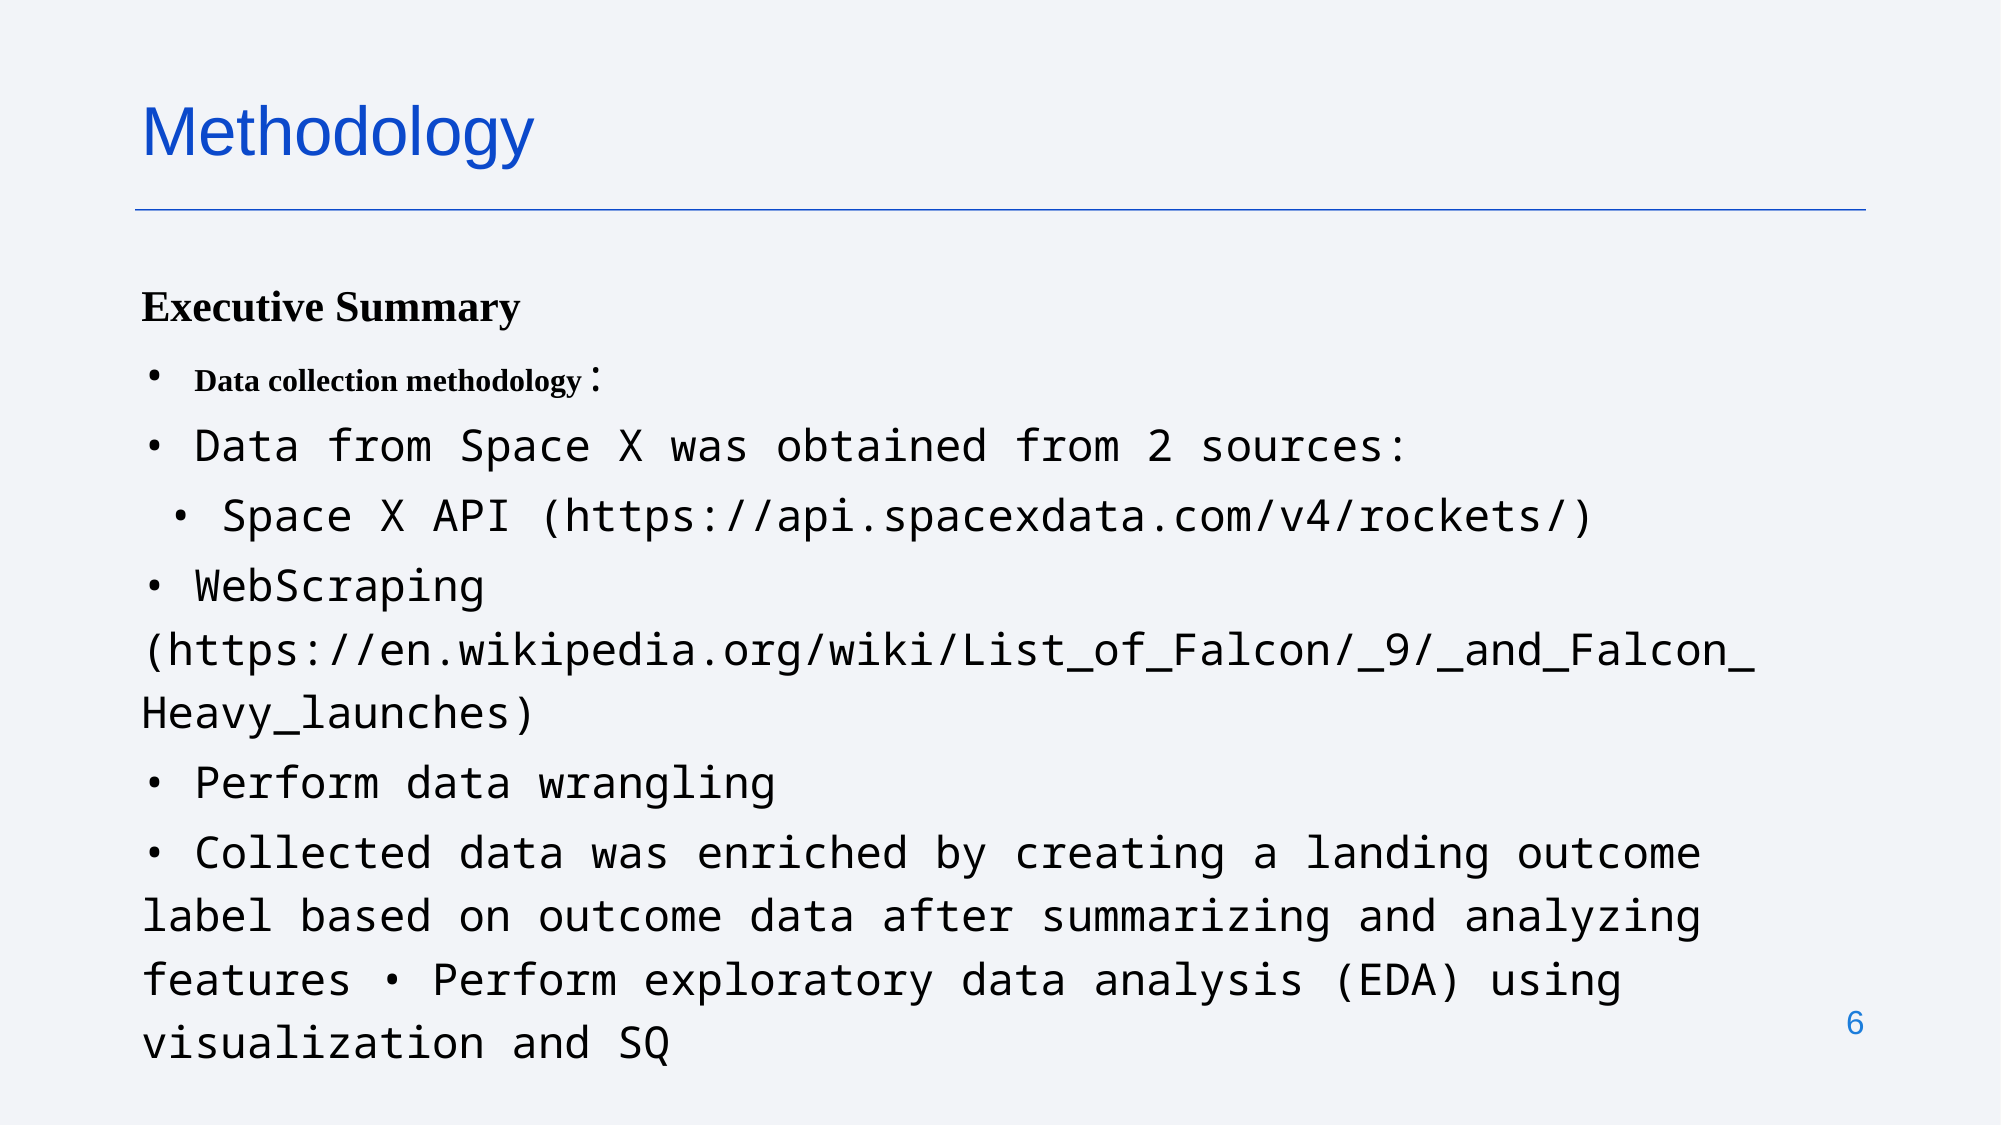

Methodology
Executive Summary
• Data collection methodology:
• Data from Space X was obtained from 2 sources:
 • Space X API (https://api.spacexdata.com/v4/rockets/)
• WebScraping (https://en.wikipedia.org/wiki/List_of_Falcon/_9/_and_Falcon_Heavy_launches)
• Perform data wrangling
• Collected data was enriched by creating a landing outcome label based on outcome data after summarizing and analyzing features • Perform exploratory data analysis (EDA) using visualization and SQ

6